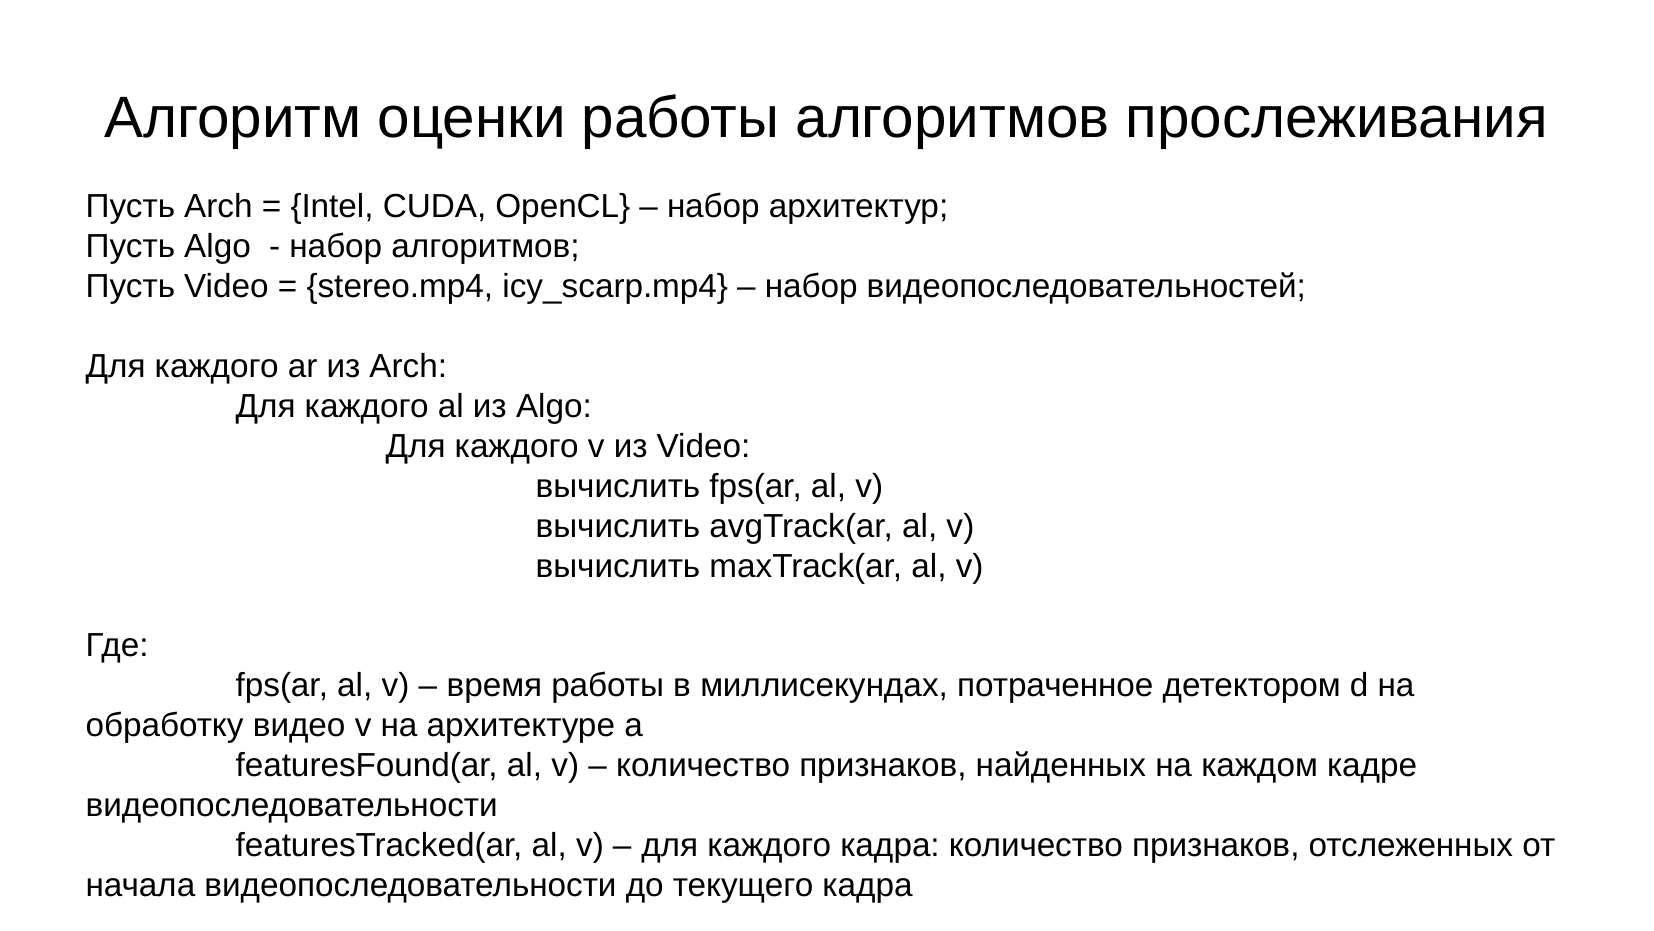

Алгоритм оценки работы алгоритмов прослеживания
Пусть Arch = {Intel, CUDA, OpenCL} – набор архитектур;
Пусть Algo  - набор алгоритмов;
Пусть Video = {stereo.mp4, icy_scarp.mp4} – набор видеопоследовательностей;

Для каждого ar из Arch:
	Для каждого al из Algo:
		Для каждого v из Video:
			вычислить fps(ar, al, v)
			вычислить avgTrack(ar, al, v)
			вычислить maxTrack(ar, al, v)

Где:
	fps(ar, al, v) – время работы в миллисекундах, потраченное детектором d на обработку видео v на архитектуре a
	featuresFound(ar, al, v) – количество признаков, найденных на каждом кадре видеопоследовательности
	featuresTracked(ar, al, v) – для каждого кадра: количество признаков, отслеженных от начала видеопоследовательности до текущего кадра